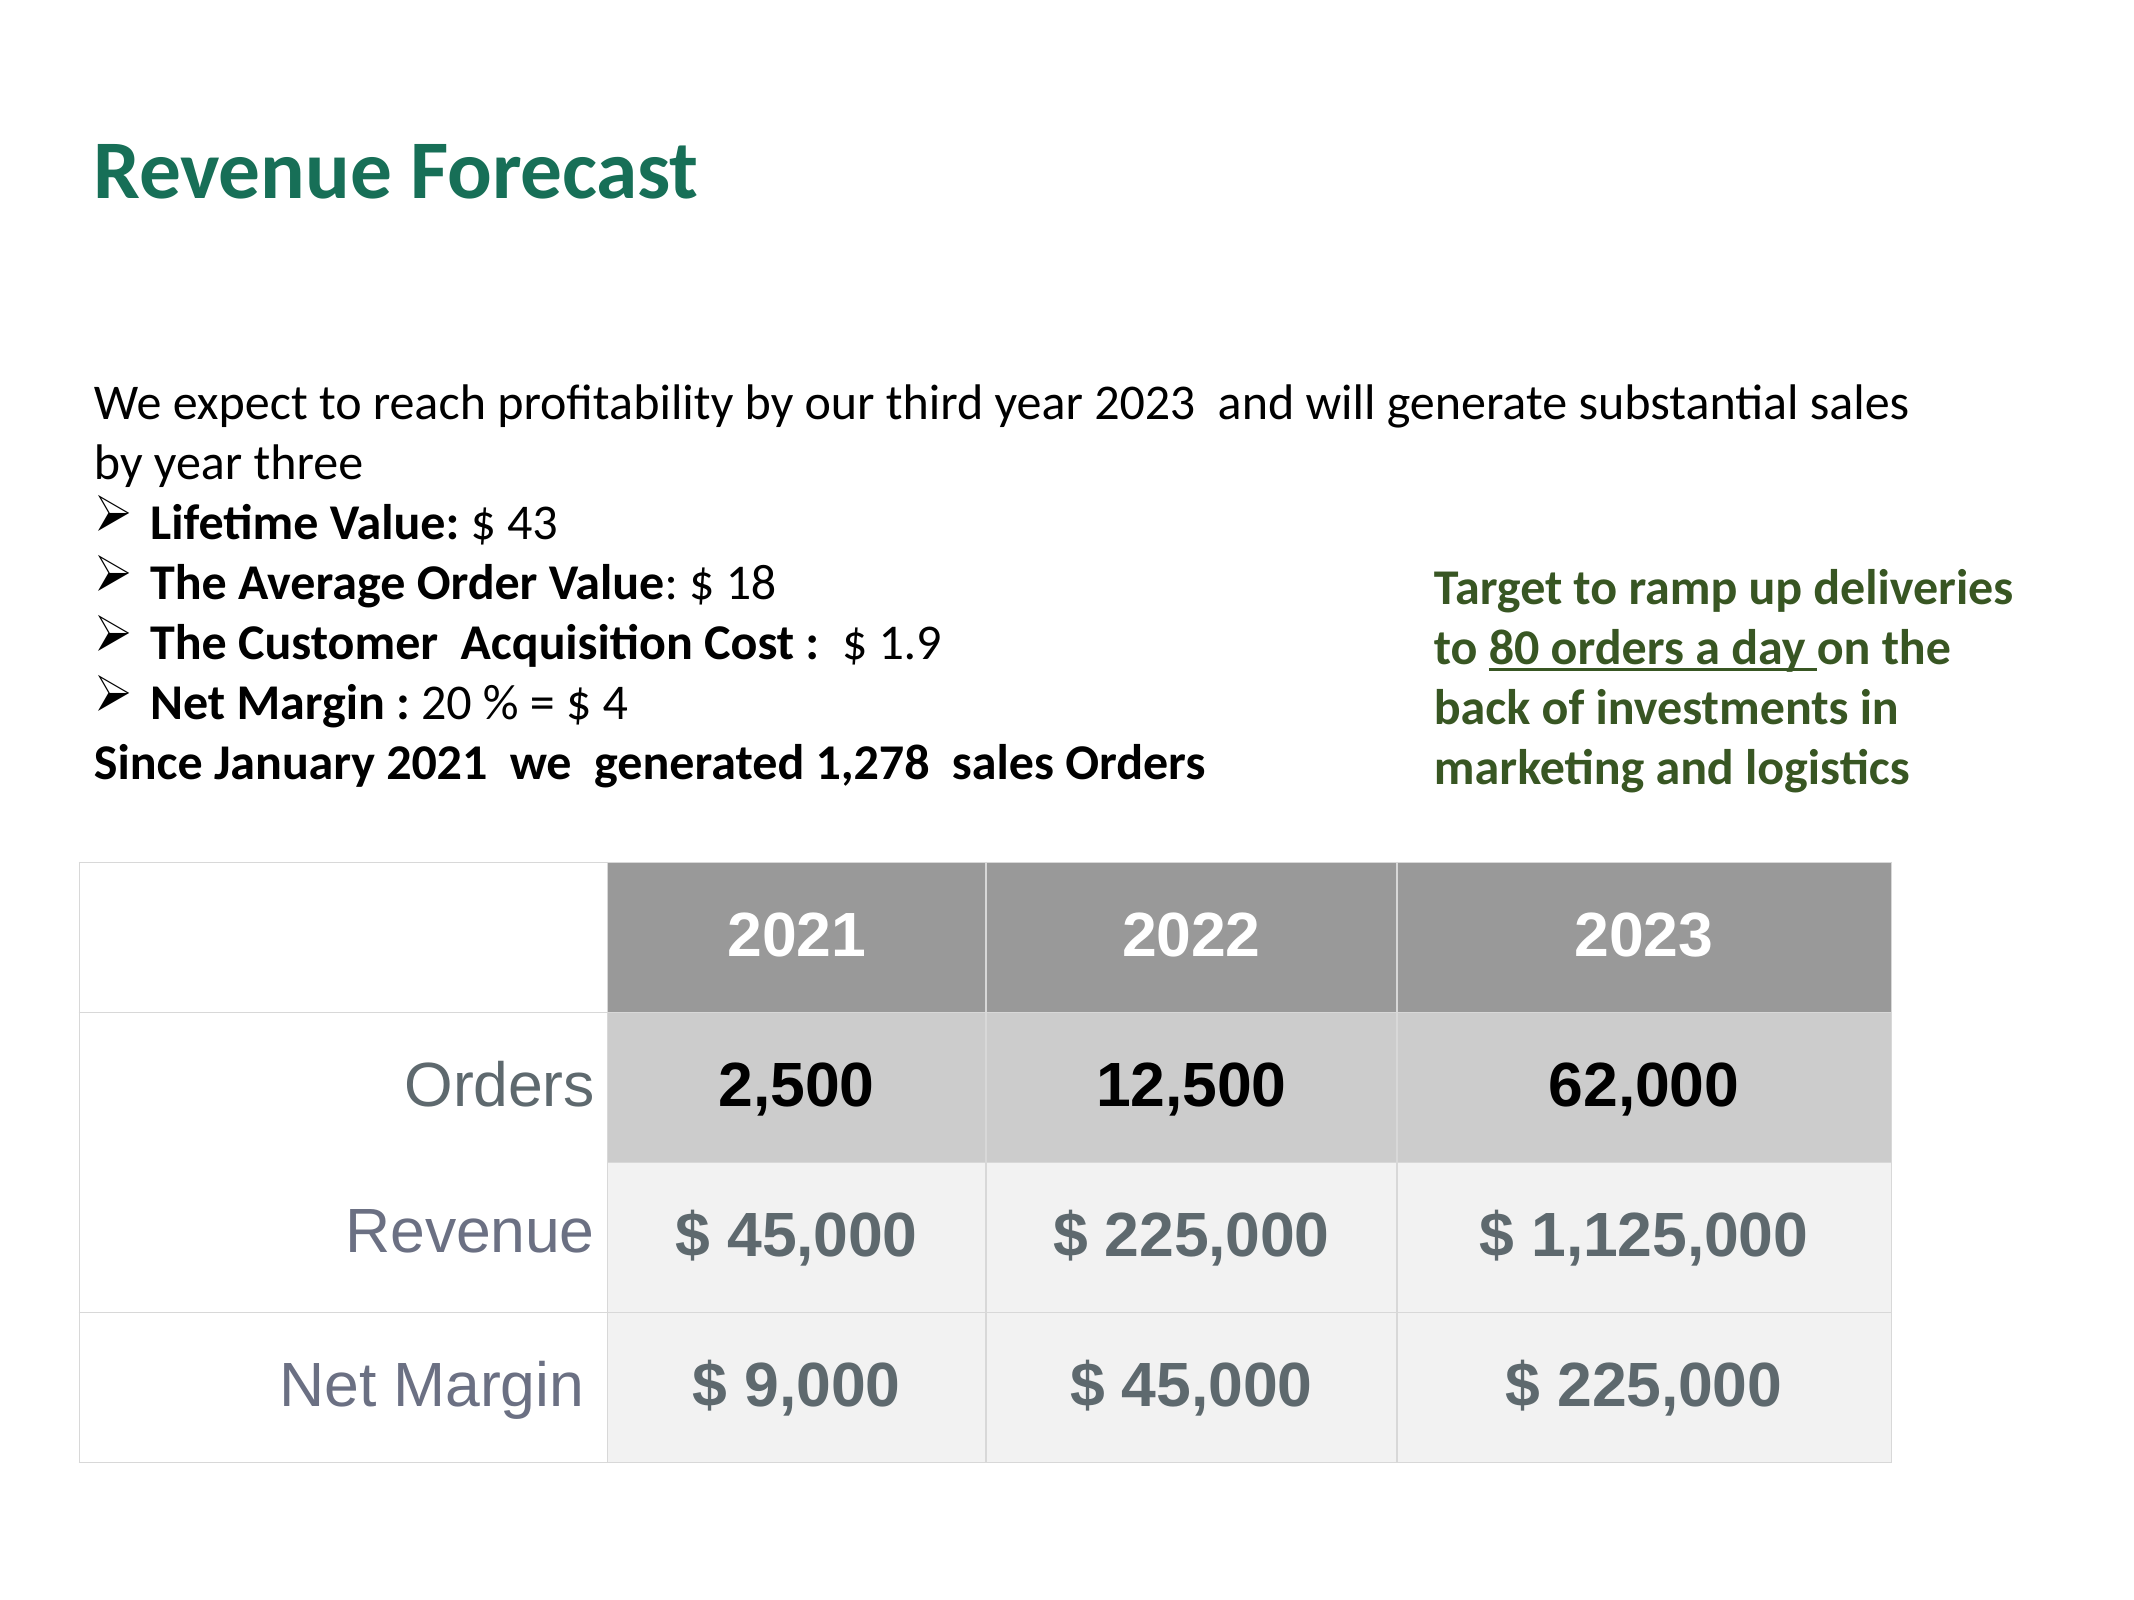

# Revenue Forecast
We expect to reach profitability by our third year 2023  and will generate substantial sales by year three
Lifetime Value: $ 43
The Average Order Value: $ 18
The Customer  Acquisition Cost :  $ 1.9
Net Margin : 20 % = $ 4
Since January 2021  we  generated 1,278  sales Orders
Target to ramp up deliveries to 80 orders a day on the back of investments in marketing and logistics
|  | 2021 | 2022 | 2023 |
| --- | --- | --- | --- |
| Orders Revenue | 2,500 | 12,500 | 62,000 |
|  | $ 45,000 | $ 225,000 | $ 1,125,000 |
| Net Margin | $ 9,000 | $ 45,000 | $ 225,000 |
13